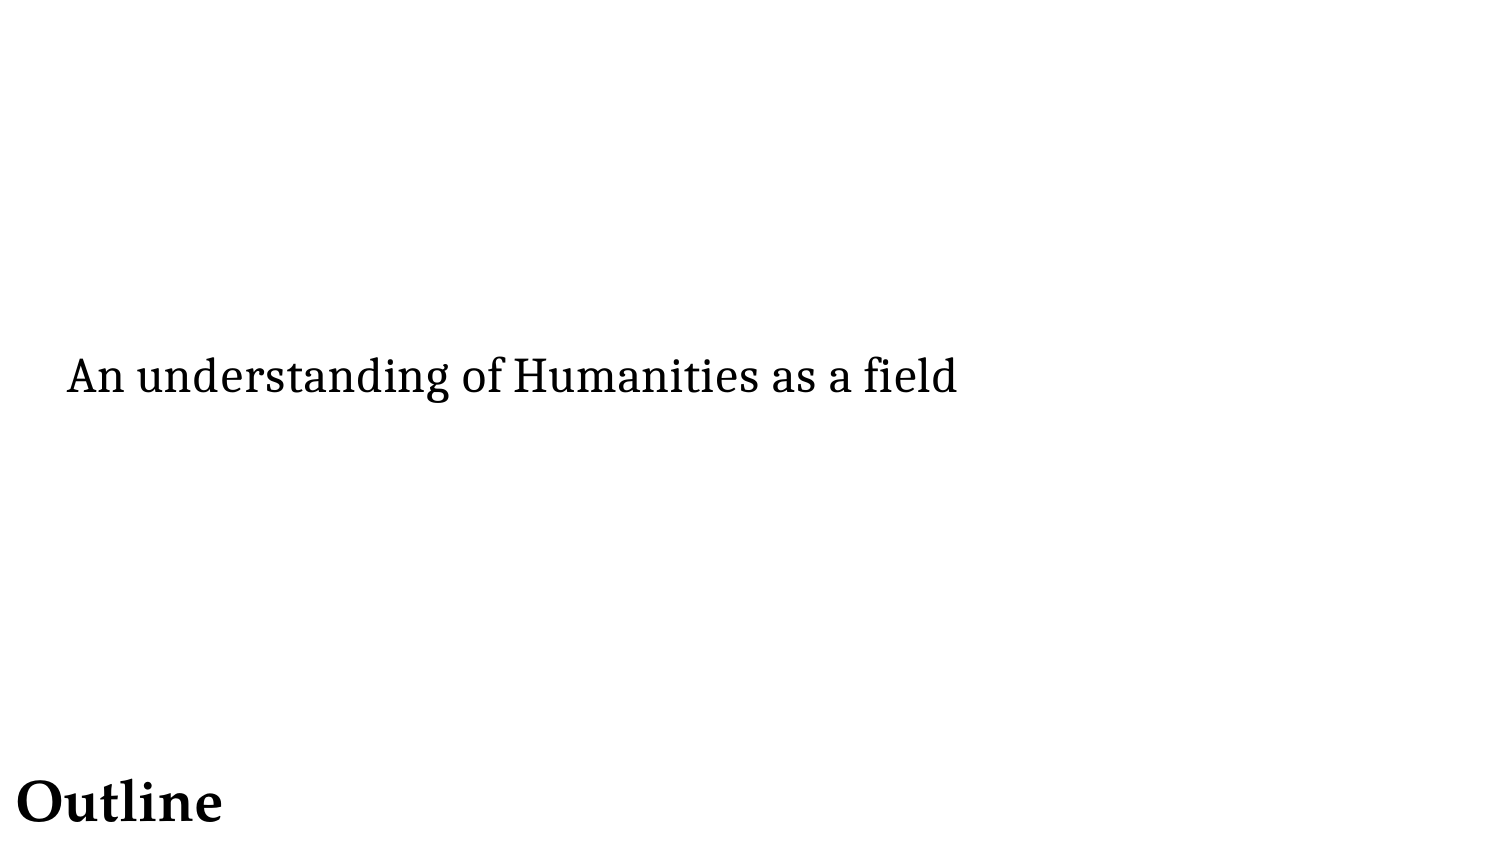

An understanding of Humanities as a field

# Outline